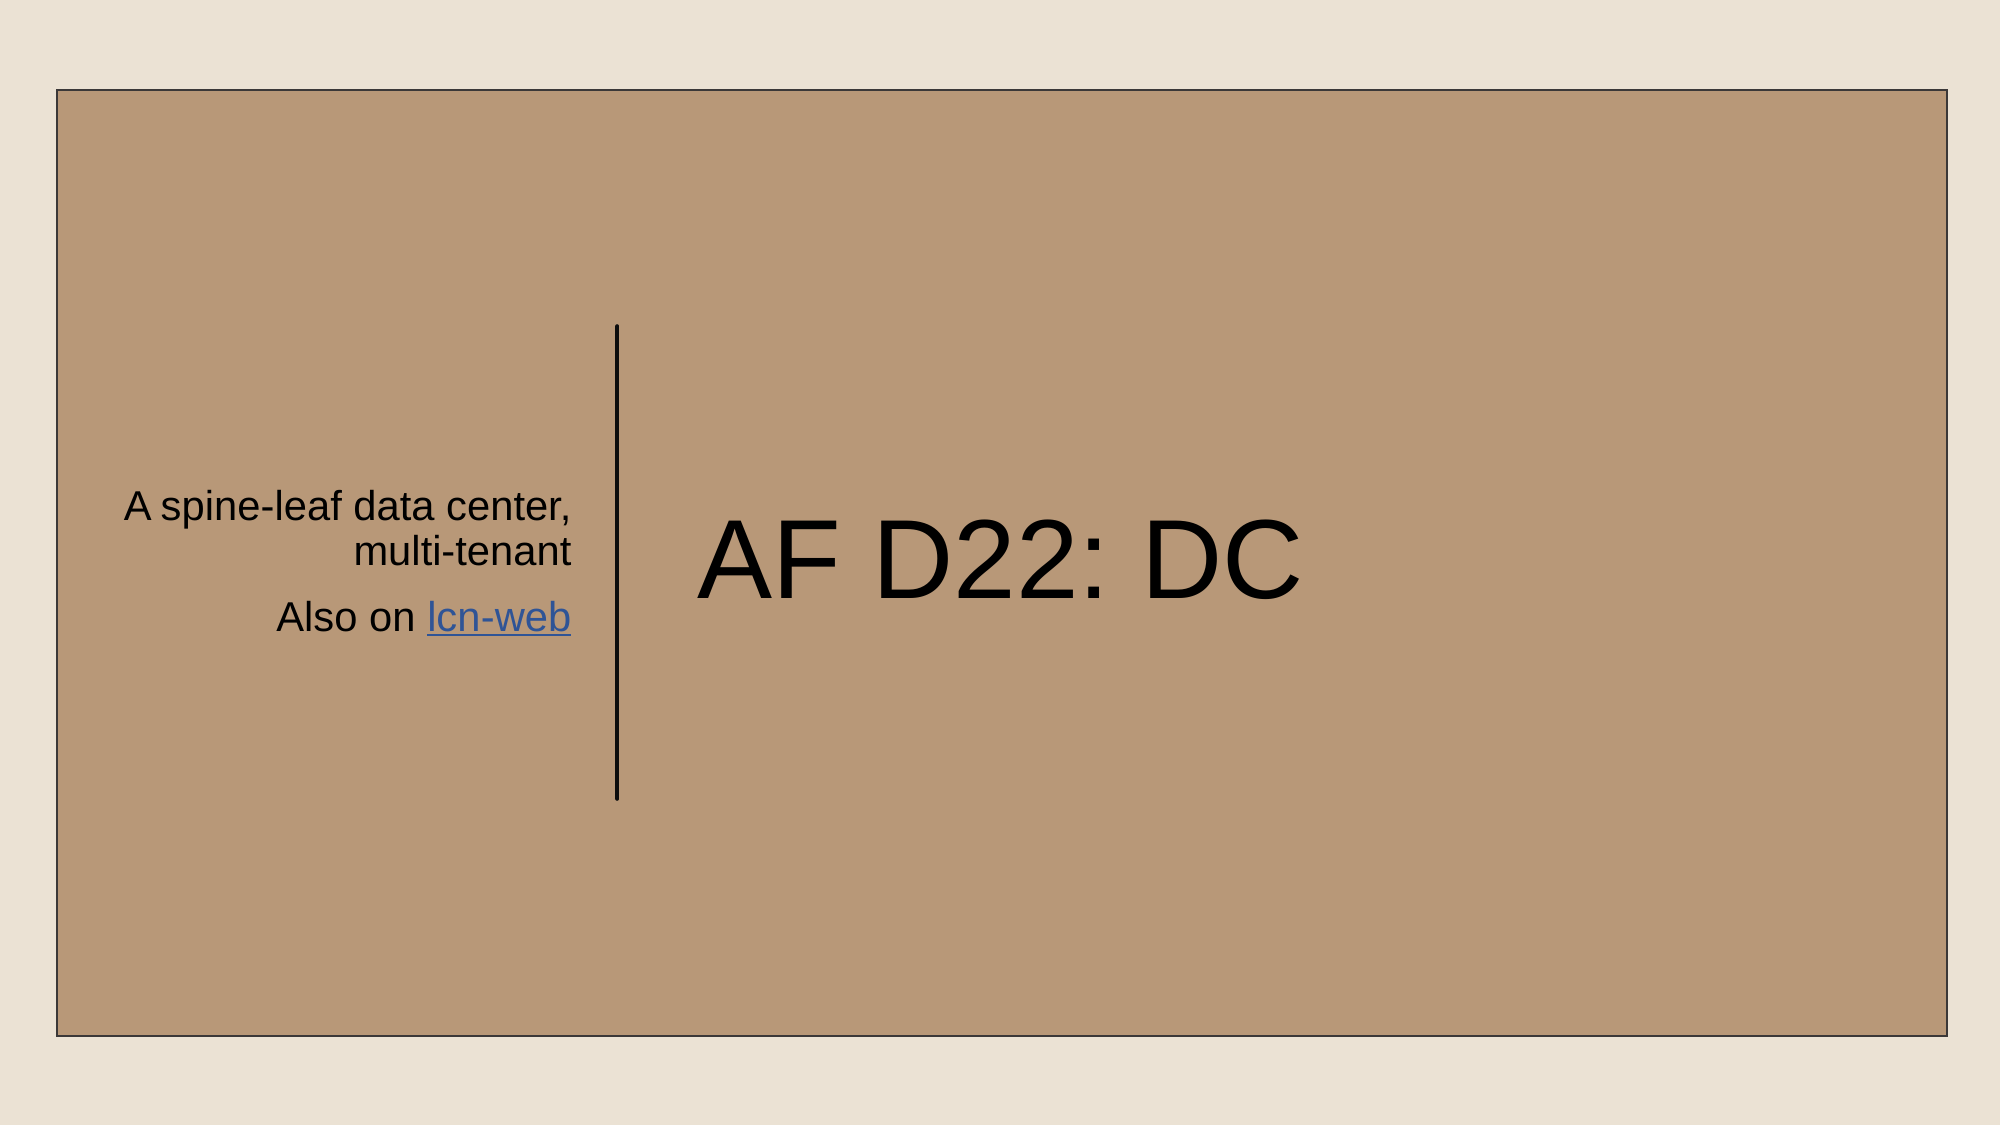

A spine-leaf data center, multi-tenant
Also on lcn-web
# AF D22: DC